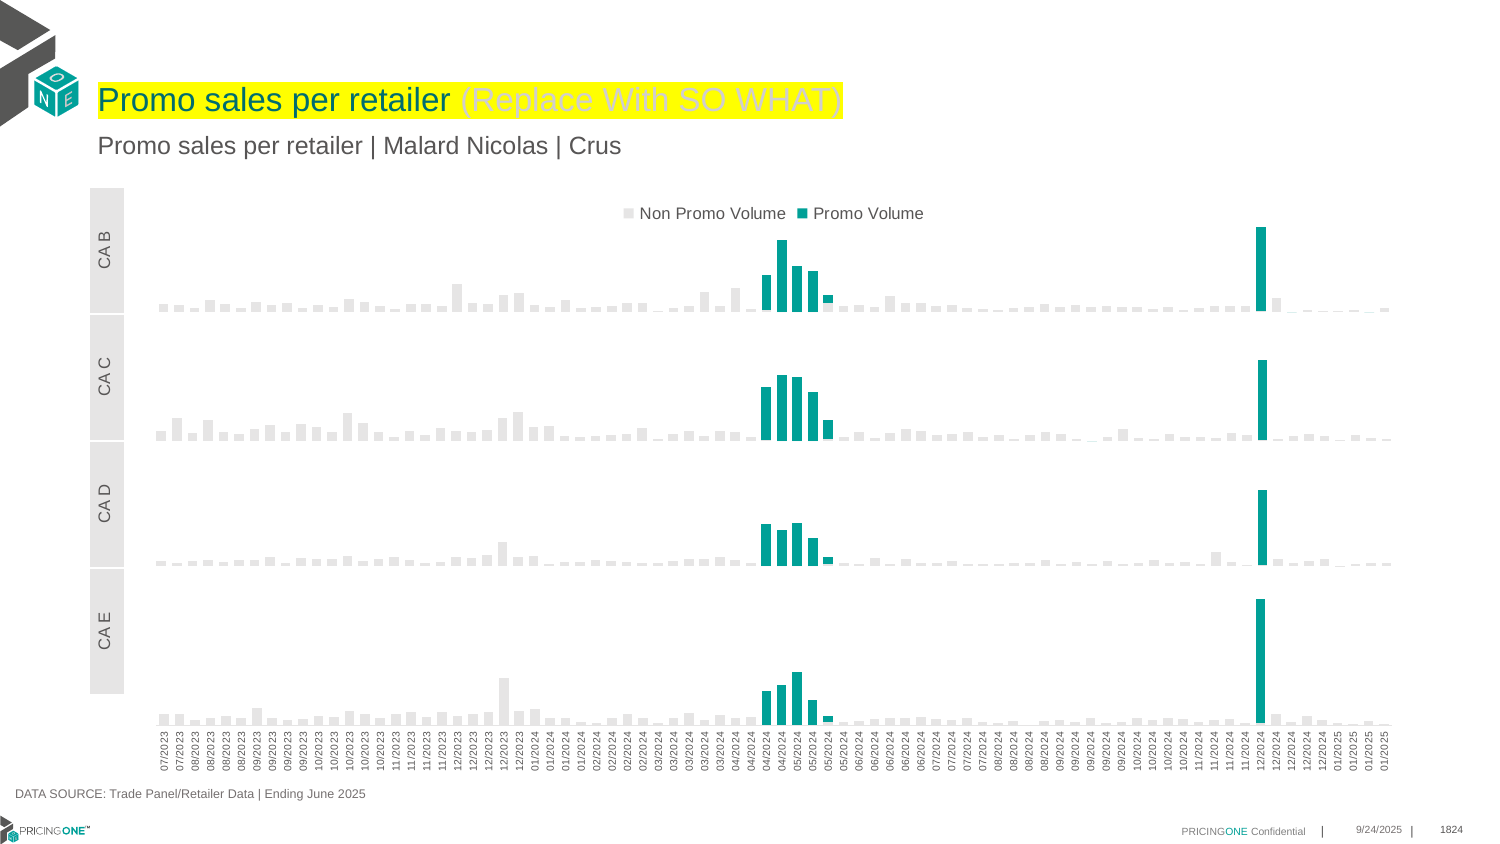

# Promo sales per retailer (Replace With SO WHAT)
Promo sales per retailer | Malard Nicolas | Crus
| CA B |
| --- |
| CA C |
| CA D |
| CA E |

### Chart

| Category | Non Promo Volume | Promo Volume |
|---|---|---|
| 45130 | 8.0 | 0.0 |
| 45137 | 7.0 | 0.0 |
| 45144 | 4.0 | 0.0 |
| 45151 | 12.0 | 0.0 |
| 45158 | 8.0 | 0.0 |
| 45165 | 4.0 | 0.0 |
| 45172 | 10.0 | 0.0 |
| 45179 | 7.0 | 0.0 |
| 45186 | 9.0 | 0.0 |
| 45193 | 4.0 | 0.0 |
| 45200 | 7.0 | 0.0 |
| 45207 | 5.0 | 0.0 |
| 45214 | 13.0 | 0.0 |
| 45221 | 10.0 | 0.0 |
| 45228 | 6.0 | 0.0 |
| 45235 | 3.0 | 0.0 |
| 45242 | 8.0 | 0.0 |
| 45249 | 8.0 | 0.0 |
| 45256 | 6.0 | 0.0 |
| 45263 | 28.0 | 0.0 |
| 45270 | 9.0 | 0.0 |
| 45277 | 8.0 | 0.0 |
| 45284 | 17.0 | 0.0 |
| 45291 | 19.0 | 0.0 |
| 45298 | 7.0 | 0.0 |
| 45305 | 5.0 | 0.0 |
| 45312 | 12.0 | 0.0 |
| 45319 | 4.0 | 0.0 |
| 45326 | 5.0 | 0.0 |
| 45333 | 6.0 | 0.0 |
| 45340 | 9.0 | 0.0 |
| 45347 | 9.0 | 0.0 |
| 45354 | 1.0 | 0.0 |
| 45361 | 4.0 | 0.0 |
| 45368 | 6.0 | 0.0 |
| 45375 | 20.0 | 0.0 |
| 45382 | 6.0 | 0.0 |
| 45389 | 24.0 | 0.0 |
| 45396 | 3.0 | 0.0 |
| 45403 | 2.0 | 35.0 |
| 45410 | 0.0 | 72.0 |
| 45417 | 0.0 | 46.0 |
| 45424 | 0.0 | 41.0 |
| 45431 | 9.0 | 8.0 |
| 45438 | 6.0 | 0.0 |
| 45445 | 7.0 | 0.0 |
| 45452 | 5.0 | 0.0 |
| 45459 | 16.0 | 0.0 |
| 45466 | 9.0 | 0.0 |
| 45473 | 9.0 | 0.0 |
| 45480 | 6.0 | 0.0 |
| 45487 | 7.0 | 0.0 |
| 45494 | 4.0 | 0.0 |
| 45501 | 3.0 | 0.0 |
| 45508 | 2.0 | 0.0 |
| 45515 | 4.0 | 0.0 |
| 45522 | 5.0 | 0.0 |
| 45529 | 8.0 | 0.0 |
| 45536 | 5.0 | 0.0 |
| 45543 | 7.0 | 0.0 |
| 45550 | 5.0 | 0.0 |
| 45557 | 6.0 | 0.0 |
| 45564 | 5.0 | 0.0 |
| 45571 | 5.0 | 0.0 |
| 45578 | 3.0 | 0.0 |
| 45585 | 5.0 | 0.0 |
| 45592 | 2.0 | 0.0 |
| 45599 | 4.0 | 0.0 |
| 45606 | 6.0 | 0.0 |
| 45613 | 6.0 | 0.0 |
| 45620 | 6.0 | 0.0 |
| 45627 | 1.0 | 84.0 |
| 45634 | 14.0 | 0.0 |
| 45641 | 0.0 | 0.0 |
| 45648 | 2.0 | 0.0 |
| 45655 | 1.0 | 0.0 |
| 45662 | 1.0 | 0.0 |
| 45669 | 2.0 | 0.0 |
| 45676 | 0.0 | 0.0 |
| 45683 | 4.0 | 0.0 |

### Chart

| Category | Non Promo Volume | Promo Volume |
|---|---|---|
| 45130 | 12.0 | 0.0 |
| 45137 | 26.0 | 0.0 |
| 45144 | 9.0 | 0.0 |
| 45151 | 24.0 | 0.0 |
| 45158 | 11.0 | 0.0 |
| 45165 | 8.0 | 0.0 |
| 45172 | 14.0 | 0.0 |
| 45179 | 19.0 | 0.0 |
| 45186 | 10.0 | 0.0 |
| 45193 | 20.0 | 0.0 |
| 45200 | 16.0 | 0.0 |
| 45207 | 11.0 | 0.0 |
| 45214 | 32.0 | 0.0 |
| 45221 | 21.0 | 0.0 |
| 45228 | 11.0 | 0.0 |
| 45235 | 5.0 | 0.0 |
| 45242 | 12.0 | 0.0 |
| 45249 | 7.0 | 0.0 |
| 45256 | 15.0 | 0.0 |
| 45263 | 12.0 | 0.0 |
| 45270 | 11.0 | 0.0 |
| 45277 | 13.0 | 0.0 |
| 45284 | 26.0 | 0.0 |
| 45291 | 33.0 | 0.0 |
| 45298 | 16.0 | 0.0 |
| 45305 | 17.0 | 0.0 |
| 45312 | 6.0 | 0.0 |
| 45319 | 5.0 | 0.0 |
| 45326 | 6.0 | 0.0 |
| 45333 | 7.0 | 0.0 |
| 45340 | 8.0 | 0.0 |
| 45347 | 15.0 | 0.0 |
| 45354 | 2.0 | 0.0 |
| 45361 | 8.0 | 0.0 |
| 45368 | 12.0 | 0.0 |
| 45375 | 6.0 | 0.0 |
| 45382 | 12.0 | 0.0 |
| 45389 | 10.0 | 0.0 |
| 45396 | 5.0 | 0.0 |
| 45403 | 1.0 | 61.0 |
| 45410 | 0.0 | 75.0 |
| 45417 | 0.0 | 73.0 |
| 45424 | 0.0 | 56.0 |
| 45431 | 2.0 | 22.0 |
| 45438 | 5.0 | 0.0 |
| 45445 | 10.0 | 0.0 |
| 45452 | 4.0 | 0.0 |
| 45459 | 9.0 | 0.0 |
| 45466 | 14.0 | 0.0 |
| 45473 | 12.0 | 0.0 |
| 45480 | 7.0 | 0.0 |
| 45487 | 8.0 | 0.0 |
| 45494 | 10.0 | 0.0 |
| 45501 | 5.0 | 0.0 |
| 45508 | 7.0 | 0.0 |
| 45515 | 3.0 | 0.0 |
| 45522 | 7.0 | 0.0 |
| 45529 | 10.0 | 0.0 |
| 45536 | 8.0 | 0.0 |
| 45543 | 3.0 | 0.0 |
| 45550 | 0.0 | 0.0 |
| 45557 | 5.0 | 0.0 |
| 45564 | 14.0 | 0.0 |
| 45571 | 4.0 | 0.0 |
| 45578 | 2.0 | 0.0 |
| 45585 | 8.0 | 0.0 |
| 45592 | 5.0 | 0.0 |
| 45599 | 5.0 | 0.0 |
| 45606 | 4.0 | 0.0 |
| 45613 | 9.0 | 0.0 |
| 45620 | 7.0 | 0.0 |
| 45627 | 1.0 | 92.0 |
| 45634 | 3.0 | 0.0 |
| 45641 | 6.0 | 0.0 |
| 45648 | 8.0 | 0.0 |
| 45655 | 6.0 | 0.0 |
| 45662 | 1.0 | 0.0 |
| 45669 | 7.0 | 0.0 |
| 45676 | 4.0 | 0.0 |
| 45683 | 3.0 | 0.0 |

### Chart

| Category | Non Promo Volume | Promo Volume |
|---|---|---|
| 45130 | 8.0 | 0.0 |
| 45137 | 6.0 | 0.0 |
| 45144 | 8.0 | 0.0 |
| 45151 | 10.0 | 0.0 |
| 45158 | 7.0 | 0.0 |
| 45165 | 10.0 | 0.0 |
| 45172 | 10.0 | 0.0 |
| 45179 | 15.0 | 0.0 |
| 45186 | 5.0 | 0.0 |
| 45193 | 13.0 | 0.0 |
| 45200 | 11.0 | 0.0 |
| 45207 | 12.0 | 0.0 |
| 45214 | 16.0 | 0.0 |
| 45221 | 9.0 | 0.0 |
| 45228 | 12.0 | 0.0 |
| 45235 | 14.0 | 0.0 |
| 45242 | 10.0 | 0.0 |
| 45249 | 5.0 | 0.0 |
| 45256 | 7.0 | 0.0 |
| 45263 | 14.0 | 0.0 |
| 45270 | 13.0 | 0.0 |
| 45277 | 18.0 | 0.0 |
| 45284 | 38.0 | 0.0 |
| 45291 | 15.0 | 0.0 |
| 45298 | 17.0 | 0.0 |
| 45305 | 4.0 | 0.0 |
| 45312 | 7.0 | 0.0 |
| 45319 | 7.0 | 0.0 |
| 45326 | 10.0 | 0.0 |
| 45333 | 9.0 | 0.0 |
| 45340 | 7.0 | 0.0 |
| 45347 | 5.0 | 0.0 |
| 45354 | 6.0 | 0.0 |
| 45361 | 8.0 | 0.0 |
| 45368 | 11.0 | 0.0 |
| 45375 | 11.0 | 0.0 |
| 45382 | 15.0 | 0.0 |
| 45389 | 10.0 | 0.0 |
| 45396 | 6.0 | 0.0 |
| 45403 | 0.0 | 67.0 |
| 45410 | 0.0 | 58.0 |
| 45417 | 0.0 | 69.0 |
| 45424 | 0.0 | 45.0 |
| 45431 | 4.0 | 10.0 |
| 45438 | 5.0 | 0.0 |
| 45445 | 3.0 | 0.0 |
| 45452 | 13.0 | 0.0 |
| 45459 | 3.0 | 0.0 |
| 45466 | 11.0 | 0.0 |
| 45473 | 6.0 | 0.0 |
| 45480 | 6.0 | 0.0 |
| 45487 | 9.0 | 0.0 |
| 45494 | 3.0 | 0.0 |
| 45501 | 3.0 | 0.0 |
| 45508 | 3.0 | 0.0 |
| 45515 | 6.0 | 0.0 |
| 45522 | 5.0 | 0.0 |
| 45529 | 10.0 | 0.0 |
| 45536 | 4.0 | 0.0 |
| 45543 | 7.0 | 0.0 |
| 45550 | 3.0 | 0.0 |
| 45557 | 8.0 | 0.0 |
| 45564 | 4.0 | 0.0 |
| 45571 | 6.0 | 0.0 |
| 45578 | 10.0 | 0.0 |
| 45585 | 6.0 | 0.0 |
| 45592 | 7.0 | 0.0 |
| 45599 | 3.0 | 0.0 |
| 45606 | 23.0 | 0.0 |
| 45613 | 7.0 | 0.0 |
| 45620 | 2.0 | 0.0 |
| 45627 | 2.0 | 120.0 |
| 45634 | 12.0 | 0.0 |
| 45641 | 6.0 | 0.0 |
| 45648 | 8.0 | 0.0 |
| 45655 | 12.0 | 0.0 |
| 45662 | 1.0 | 0.0 |
| 45669 | 4.0 | 0.0 |
| 45676 | 6.0 | 0.0 |
| 45683 | 5.0 | 0.0 |

### Chart

| Category | Non Promo Volume | Promo Volume |
|---|---|---|
| 45130 | 16.0 | 0.0 |
| 45137 | 16.0 | 0.0 |
| 45144 | 7.0 | 0.0 |
| 45151 | 10.0 | 0.0 |
| 45158 | 13.0 | 0.0 |
| 45165 | 11.0 | 0.0 |
| 45172 | 25.0 | 0.0 |
| 45179 | 10.0 | 0.0 |
| 45186 | 8.0 | 0.0 |
| 45193 | 9.0 | 0.0 |
| 45200 | 14.0 | 0.0 |
| 45207 | 12.0 | 0.0 |
| 45214 | 21.0 | 0.0 |
| 45221 | 17.0 | 0.0 |
| 45228 | 10.0 | 0.0 |
| 45235 | 16.0 | 0.0 |
| 45242 | 19.0 | 0.0 |
| 45249 | 12.0 | 0.0 |
| 45256 | 19.0 | 0.0 |
| 45263 | 13.0 | 0.0 |
| 45270 | 16.0 | 0.0 |
| 45277 | 19.0 | 0.0 |
| 45284 | 68.0 | 0.0 |
| 45291 | 21.0 | 0.0 |
| 45298 | 24.0 | 0.0 |
| 45305 | 10.0 | 0.0 |
| 45312 | 10.0 | 0.0 |
| 45319 | 5.0 | 0.0 |
| 45326 | 4.0 | 0.0 |
| 45333 | 11.0 | 0.0 |
| 45340 | 17.0 | 0.0 |
| 45347 | 10.0 | 0.0 |
| 45354 | 4.0 | 0.0 |
| 45361 | 11.0 | 0.0 |
| 45368 | 18.0 | 0.0 |
| 45375 | 7.0 | 0.0 |
| 45382 | 15.0 | 0.0 |
| 45389 | 10.0 | 0.0 |
| 45396 | 12.0 | 0.0 |
| 45403 | 1.0 | 49.0 |
| 45410 | 0.0 | 58.0 |
| 45417 | 0.0 | 77.0 |
| 45424 | 0.0 | 36.0 |
| 45431 | 5.0 | 9.0 |
| 45438 | 5.0 | 0.0 |
| 45445 | 6.0 | 0.0 |
| 45452 | 9.0 | 0.0 |
| 45459 | 11.0 | 0.0 |
| 45466 | 10.0 | 0.0 |
| 45473 | 12.0 | 0.0 |
| 45480 | 9.0 | 0.0 |
| 45487 | 7.0 | 0.0 |
| 45494 | 11.0 | 0.0 |
| 45501 | 5.0 | 0.0 |
| 45508 | 4.0 | 0.0 |
| 45515 | 6.0 | 0.0 |
| 45522 | 1.0 | 0.0 |
| 45529 | 6.0 | 0.0 |
| 45536 | 7.0 | 0.0 |
| 45543 | 5.0 | 0.0 |
| 45550 | 11.0 | 0.0 |
| 45557 | 3.0 | 0.0 |
| 45564 | 5.0 | 0.0 |
| 45571 | 11.0 | 0.0 |
| 45578 | 8.0 | 0.0 |
| 45585 | 11.0 | 0.0 |
| 45592 | 9.0 | 0.0 |
| 45599 | 5.0 | 0.0 |
| 45606 | 8.0 | 0.0 |
| 45613 | 9.0 | 0.0 |
| 45620 | 4.0 | 0.0 |
| 45627 | 3.0 | 180.0 |
| 45634 | 16.0 | 0.0 |
| 45641 | 5.0 | 0.0 |
| 45648 | 13.0 | 0.0 |
| 45655 | 8.0 | 0.0 |
| 45662 | 3.0 | 0.0 |
| 45669 | 2.0 | 0.0 |
| 45676 | 6.0 | 0.0 |
| 45683 | 2.0 | 0.0 |
DATA SOURCE: Trade Panel/Retailer Data | Ending June 2025

9/24/2025
1824